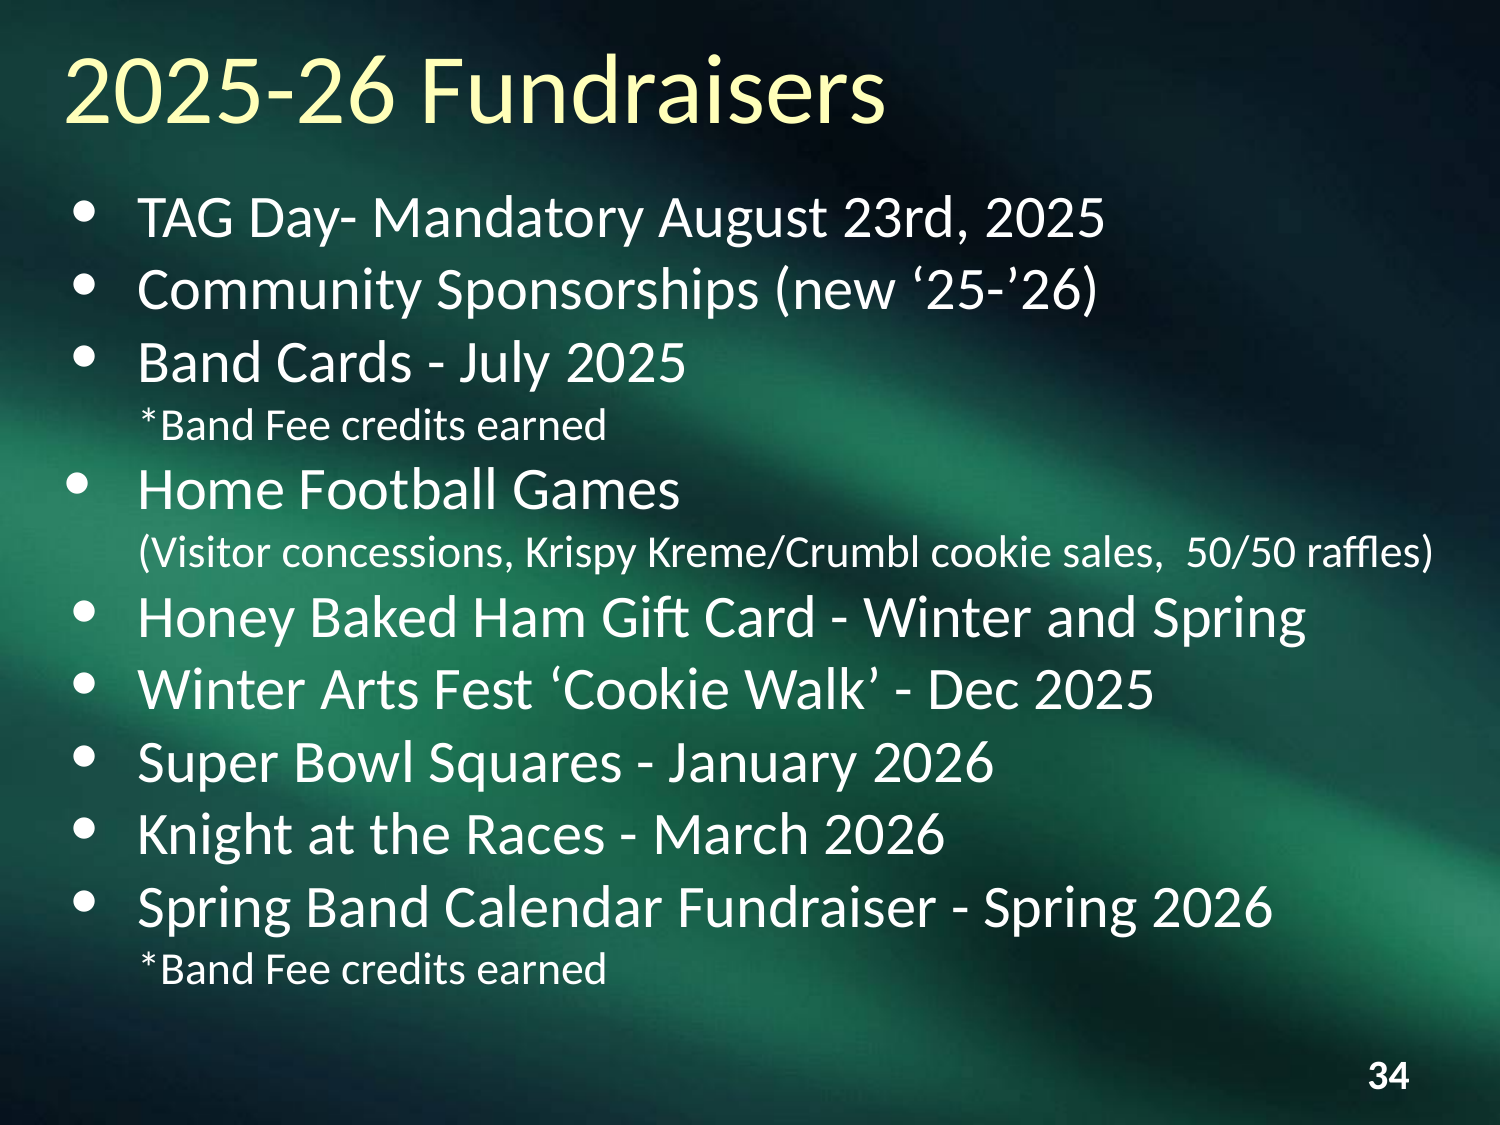

# 2025-26 Fundraisers
TAG Day- Mandatory August 23rd, 2025
Community Sponsorships (new ‘25-’26)
Band Cards - July 2025
*Band Fee credits earned
Home Football Games
(Visitor concessions, Krispy Kreme/Crumbl cookie sales,  50/50 raffles)
Honey Baked Ham Gift Card - Winter and Spring
Winter Arts Fest ‘Cookie Walk’ - Dec 2025
Super Bowl Squares - January 2026
Knight at the Races - March 2026
Spring Band Calendar Fundraiser - Spring 2026
*Band Fee credits earned

34